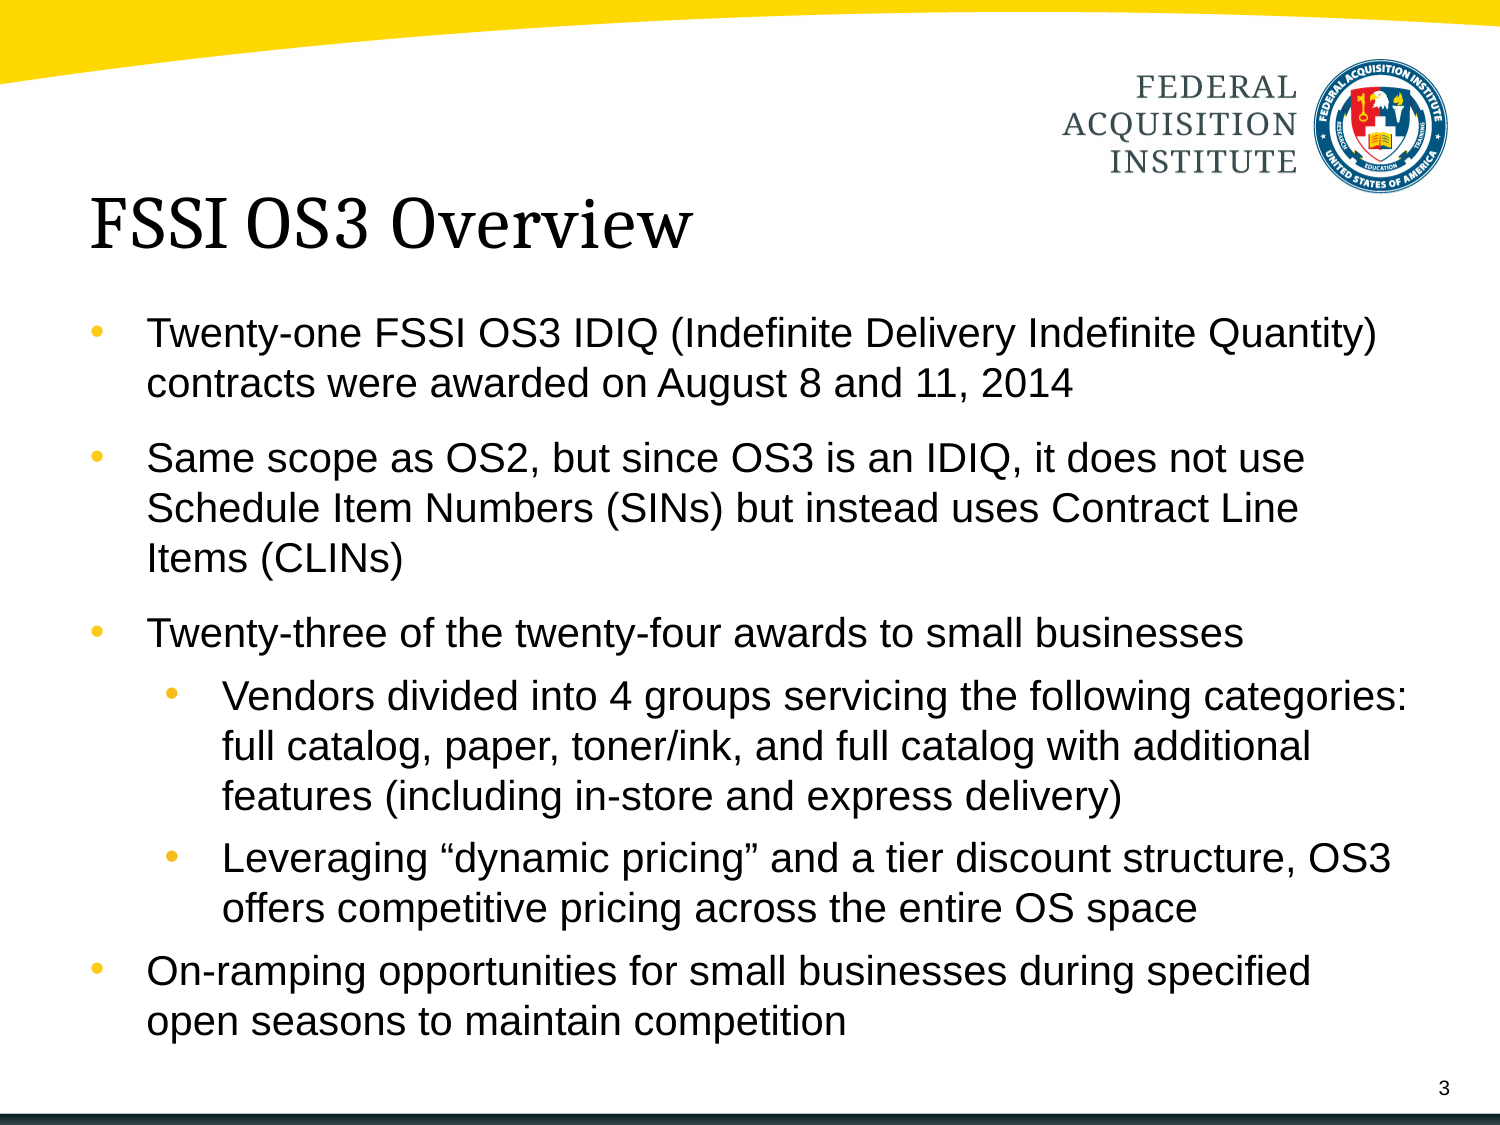

# FSSI OS3 Overview
Twenty-one FSSI OS3 IDIQ (Indefinite Delivery Indefinite Quantity) contracts were awarded on August 8 and 11, 2014
Same scope as OS2, but since OS3 is an IDIQ, it does not use Schedule Item Numbers (SINs) but instead uses Contract Line Items (CLINs)
Twenty-three of the twenty-four awards to small businesses
Vendors divided into 4 groups servicing the following categories: full catalog, paper, toner/ink, and full catalog with additional features (including in-store and express delivery)
Leveraging “dynamic pricing” and a tier discount structure, OS3 offers competitive pricing across the entire OS space
On-ramping opportunities for small businesses during specified open seasons to maintain competition

3